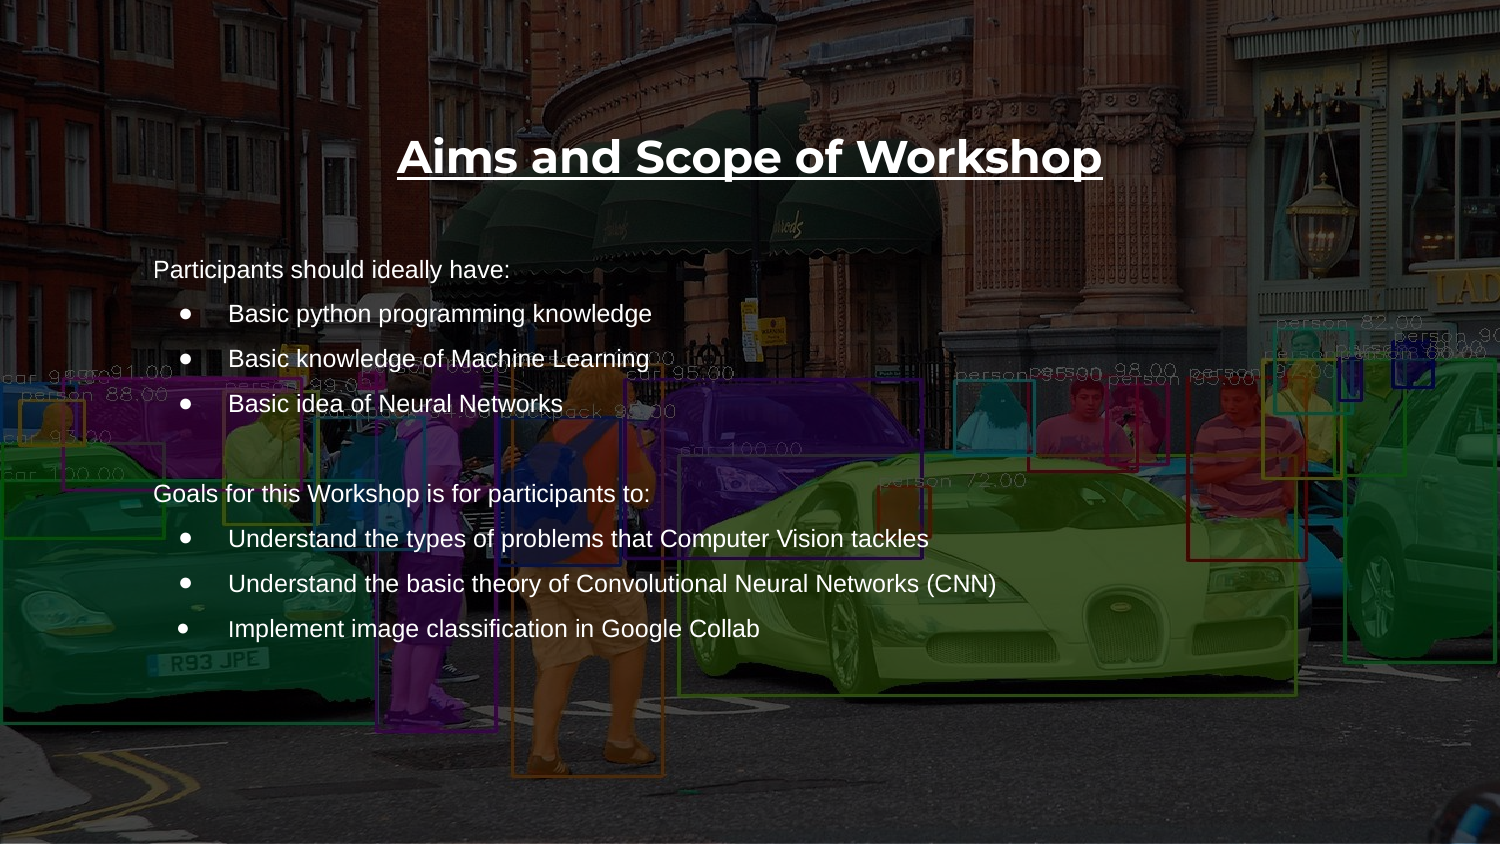

Aims and Scope of Workshop

Participants should ideally have:
Basic python programming knowledge
Basic knowledge of Machine Learning
Basic idea of Neural Networks

Goals for this Workshop is for participants to:
Understand the types of problems that Computer Vision tackles
Understand the basic theory of Convolutional Neural Networks (CNN)
Implement image classification in Google Collab